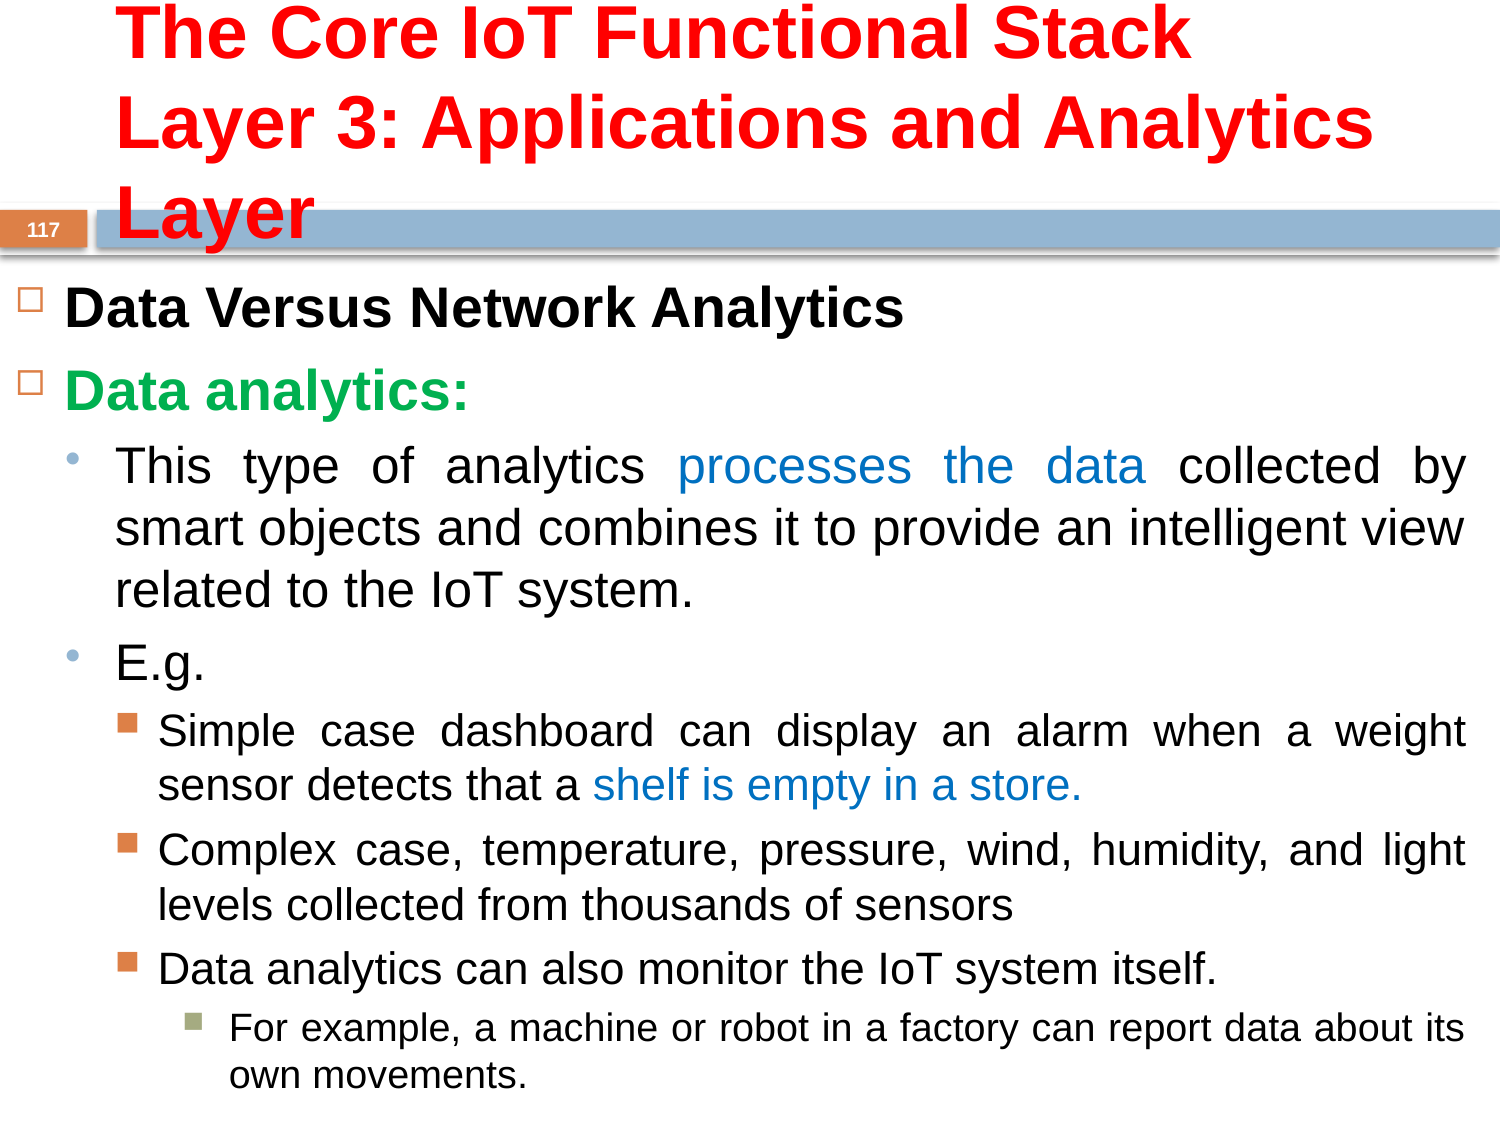

# The Core IoT Functional Stack Layer 3: Applications and Analytics Layer
117
Data Versus Network Analytics
Data analytics:
This type of analytics processes the data collected by smart objects and combines it to provide an intelligent view related to the IoT system.
E.g.
Simple case dashboard can display an alarm when a weight sensor detects that a shelf is empty in a store.
Complex case, temperature, pressure, wind, humidity, and light levels collected from thousands of sensors
Data analytics can also monitor the IoT system itself.
For example, a machine or robot in a factory can report data about its own movements.